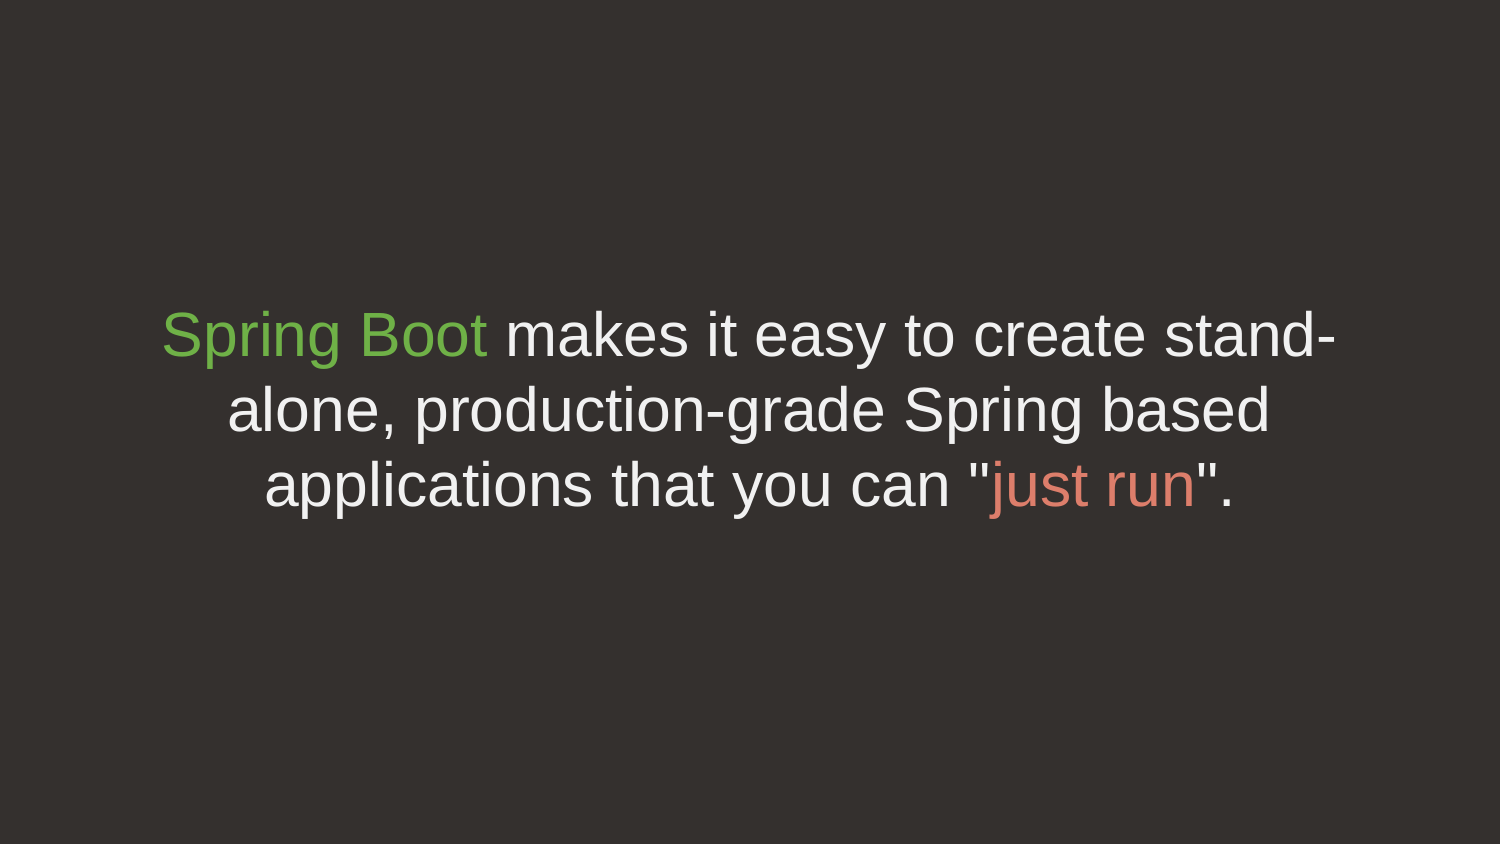

Spring Boot makes it easy to create stand-alone, production-grade Spring based applications that you can "just run".